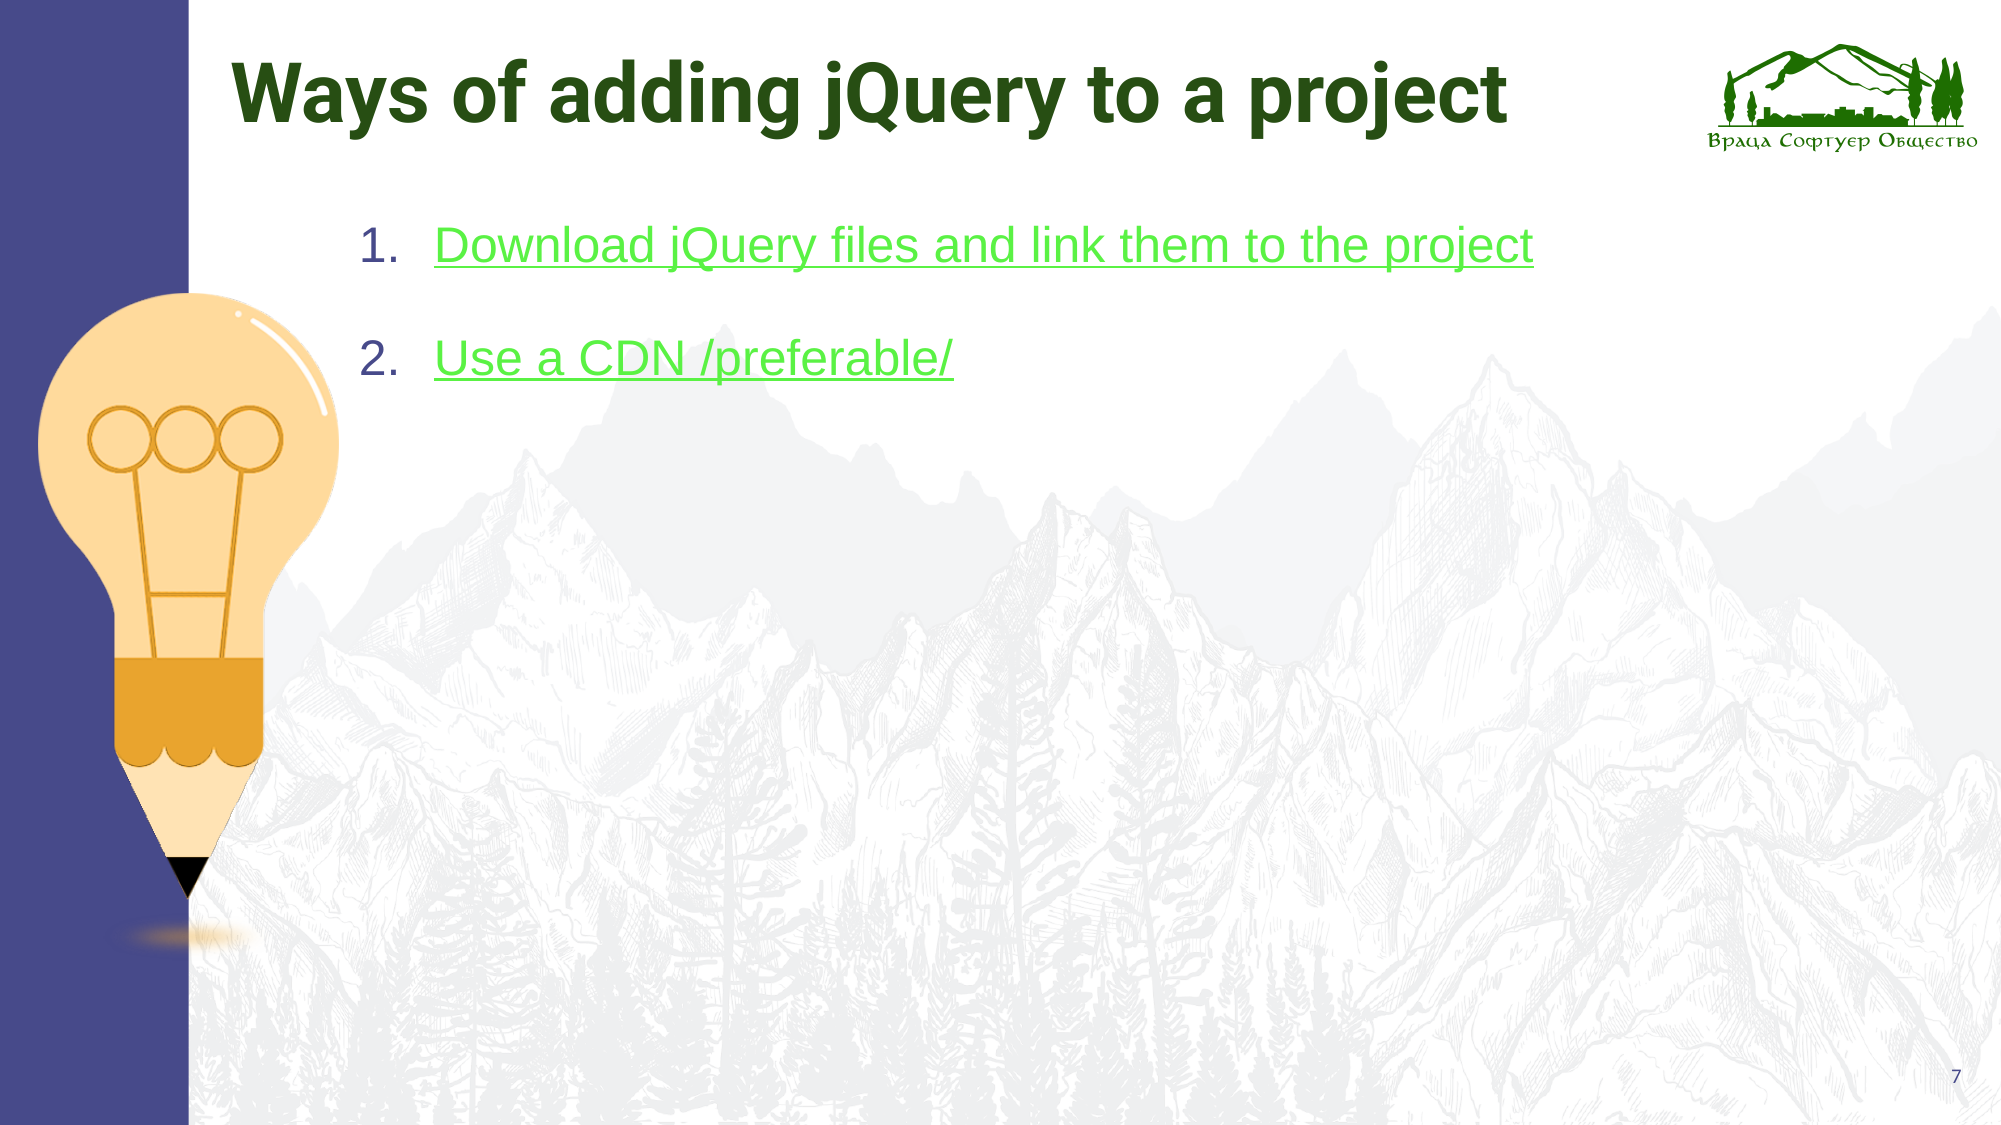

# Ways of adding jQuery to a project
Download jQuery files and link them to the project
Use a CDN /preferable/

7